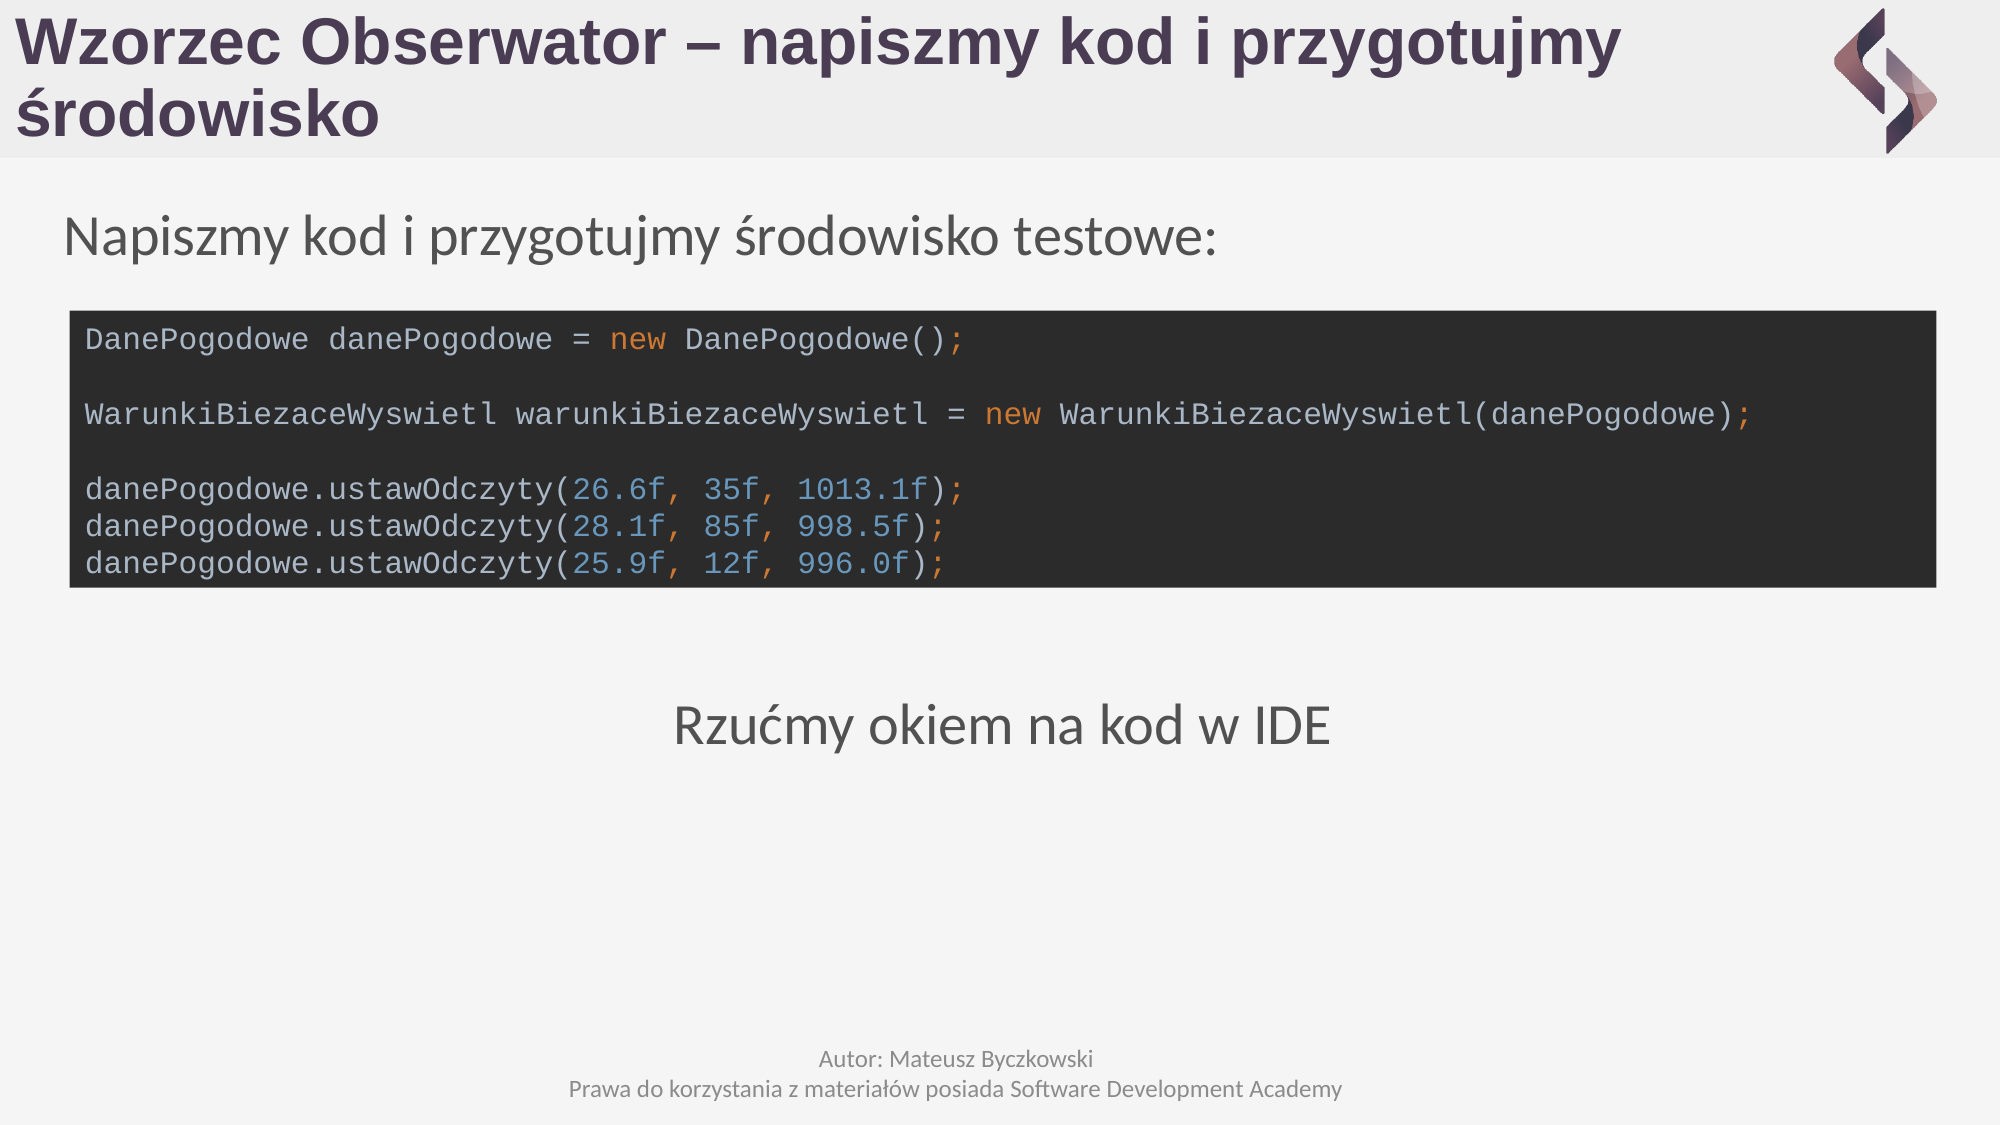

Wzorzec Obserwator – napiszmy kod i przygotujmy środowisko
Napiszmy kod i przygotujmy środowisko testowe:

Rzućmy okiem na kod w IDE
DanePogodowe danePogodowe = new DanePogodowe();
WarunkiBiezaceWyswietl warunkiBiezaceWyswietl = new WarunkiBiezaceWyswietl(danePogodowe);
danePogodowe.ustawOdczyty(26.6f, 35f, 1013.1f);
danePogodowe.ustawOdczyty(28.1f, 85f, 998.5f);
danePogodowe.ustawOdczyty(25.9f, 12f, 996.0f);
Autor: Mateusz Byczkowski
Prawa do korzystania z materiałów posiada Software Development Academy